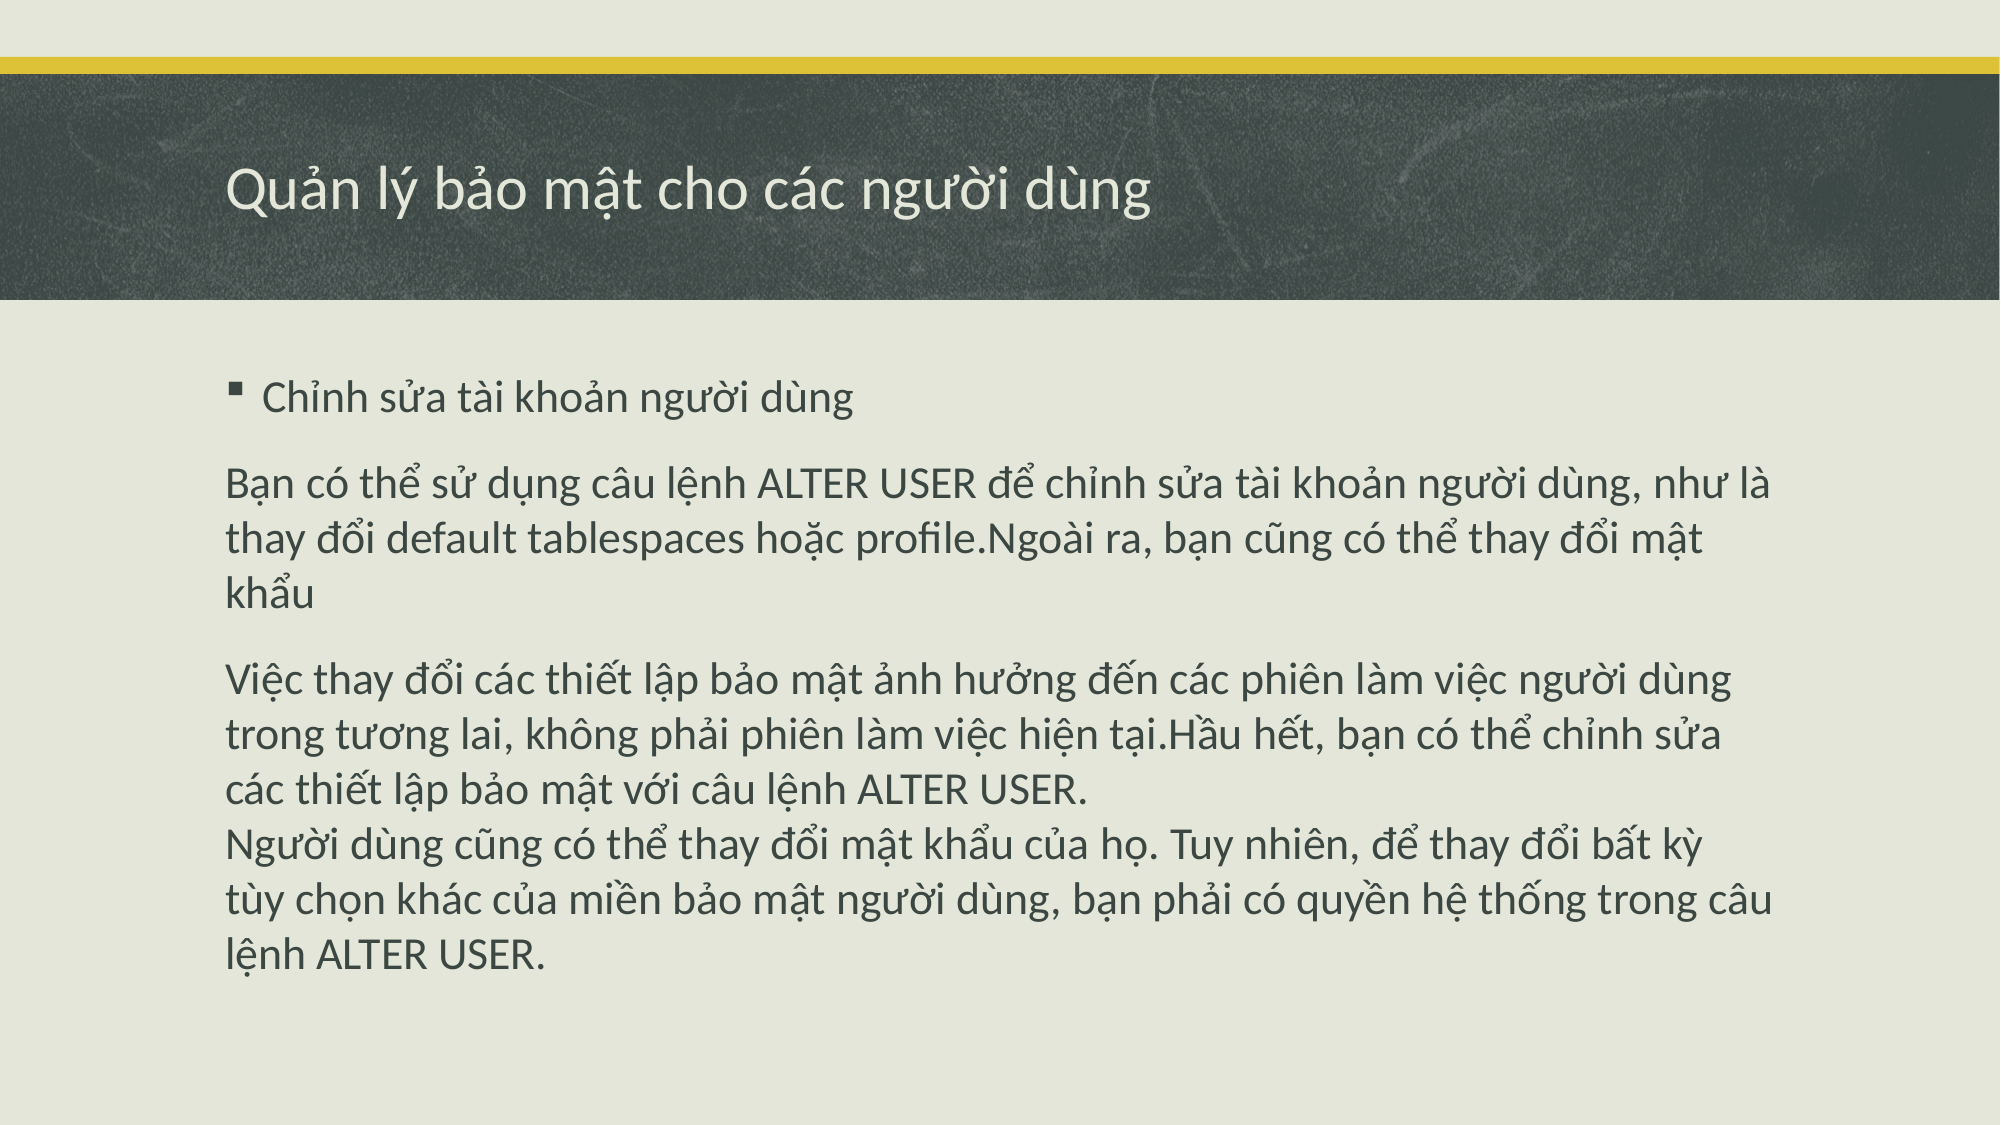

# Quản lý bảo mật cho các người dùng
Chỉnh sửa tài khoản người dùng
Bạn có thể sử dụng câu lệnh ALTER USER để chỉnh sửa tài khoản người dùng, như là thay đổi default tablespaces hoặc profile.Ngoài ra, bạn cũng có thể thay đổi mật khẩu
Việc thay đổi các thiết lập bảo mật ảnh hưởng đến các phiên làm việc người dùng trong tương lai, không phải phiên làm việc hiện tại.Hầu hết, bạn có thể chỉnh sửa các thiết lập bảo mật với câu lệnh ALTER USER.
Người dùng cũng có thể thay đổi mật khẩu của họ. Tuy nhiên, để thay đổi bất kỳ tùy chọn khác của miền bảo mật người dùng, bạn phải có quyền hệ thống trong câu lệnh ALTER USER.